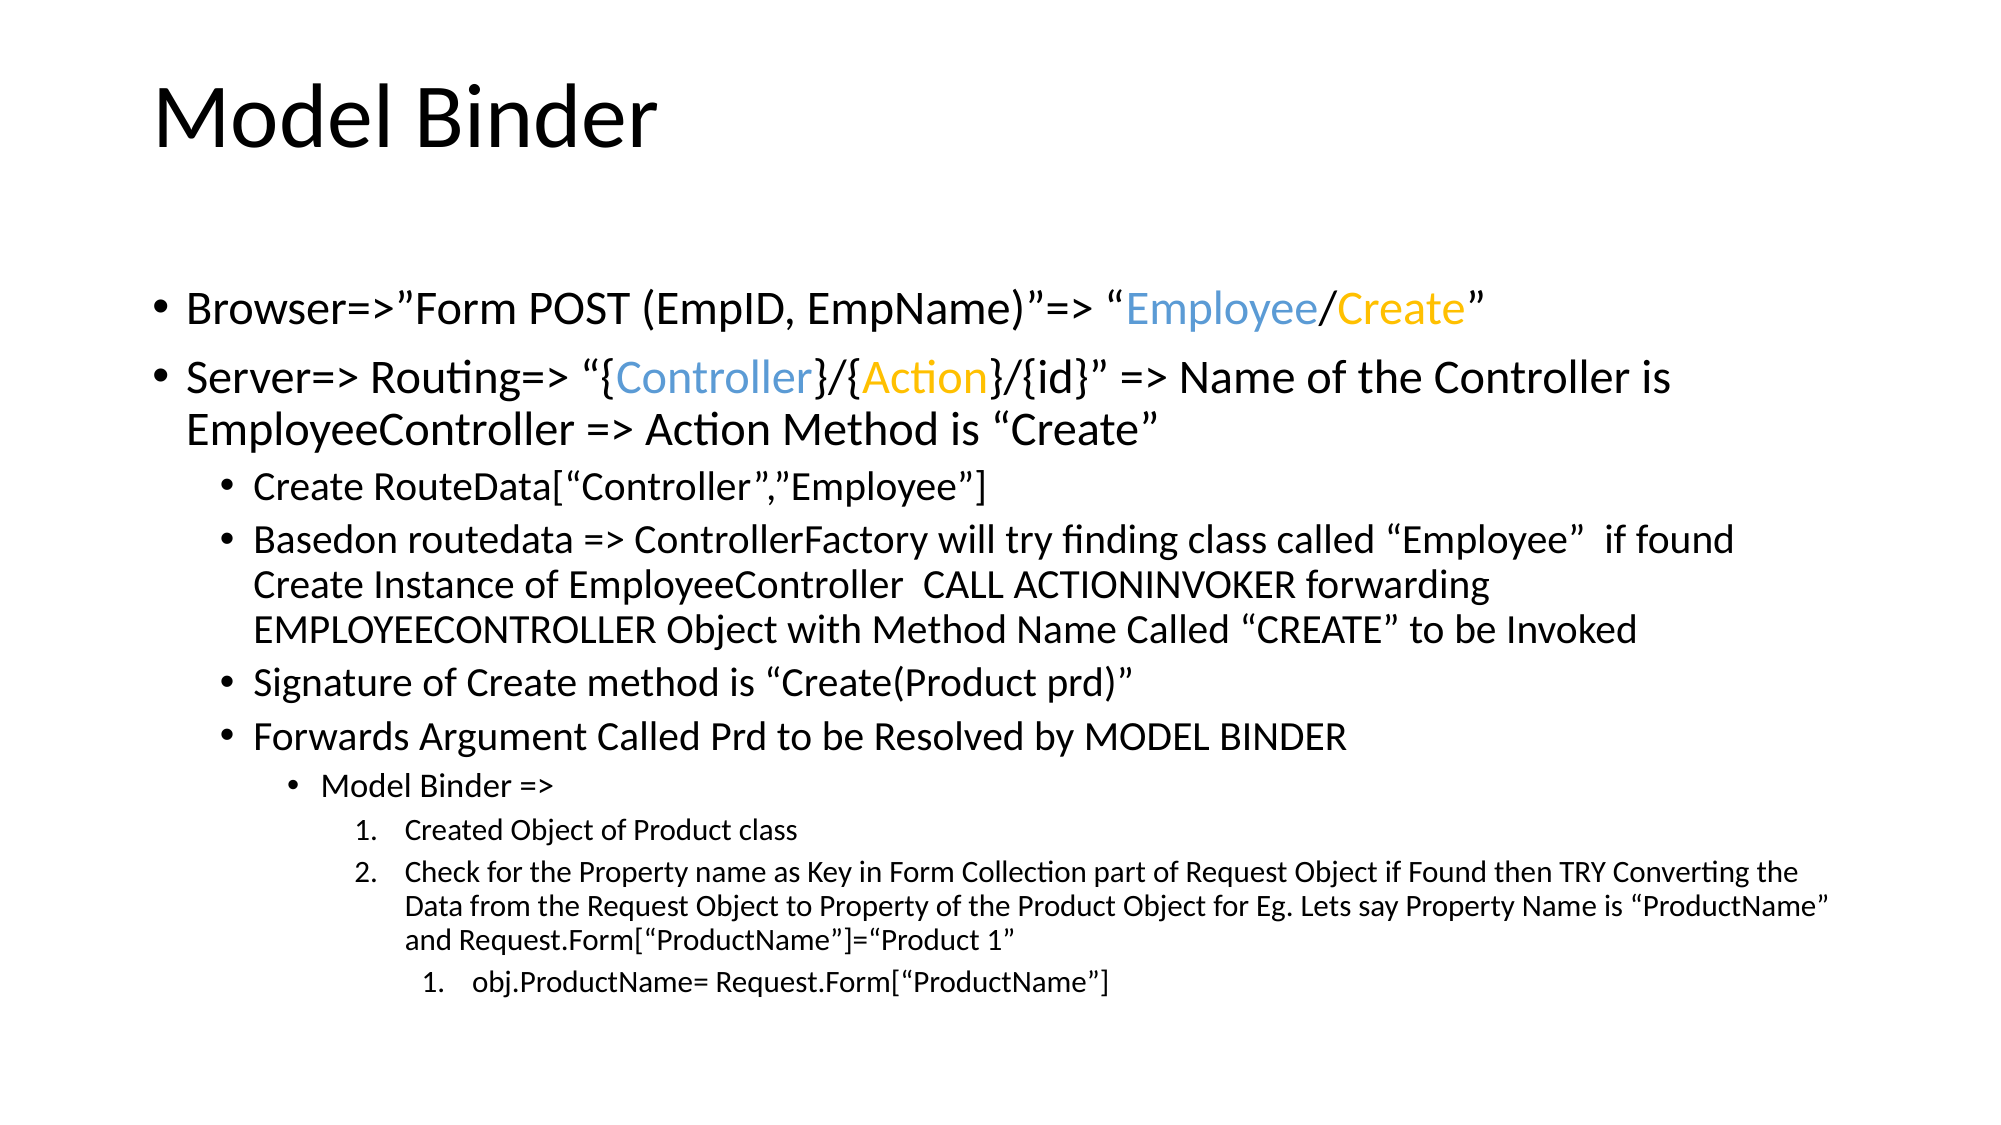

# Model Binder

Browser=>”Form POST (EmpID, EmpName)”=> “Employee/Create”
Server=> Routing=> “{Controller}/{Action}/{id}” => Name of the Controller is EmployeeController => Action Method is “Create”
Create RouteData[“Controller”,”Employee”]
Basedon routedata => ControllerFactory will try finding class called “Employee”  if found Create Instance of EmployeeController  CALL ACTIONINVOKER forwarding EMPLOYEECONTROLLER Object with Method Name Called “CREATE” to be Invoked
Signature of Create method is “Create(Product prd)”
Forwards Argument Called Prd to be Resolved by MODEL BINDER
Model Binder =>
Created Object of Product class
Check for the Property name as Key in Form Collection part of Request Object if Found then TRY Converting the Data from the Request Object to Property of the Product Object for Eg. Lets say Property Name is “ProductName” and Request.Form[“ProductName”]=“Product 1”
obj.ProductName= Request.Form[“ProductName”]